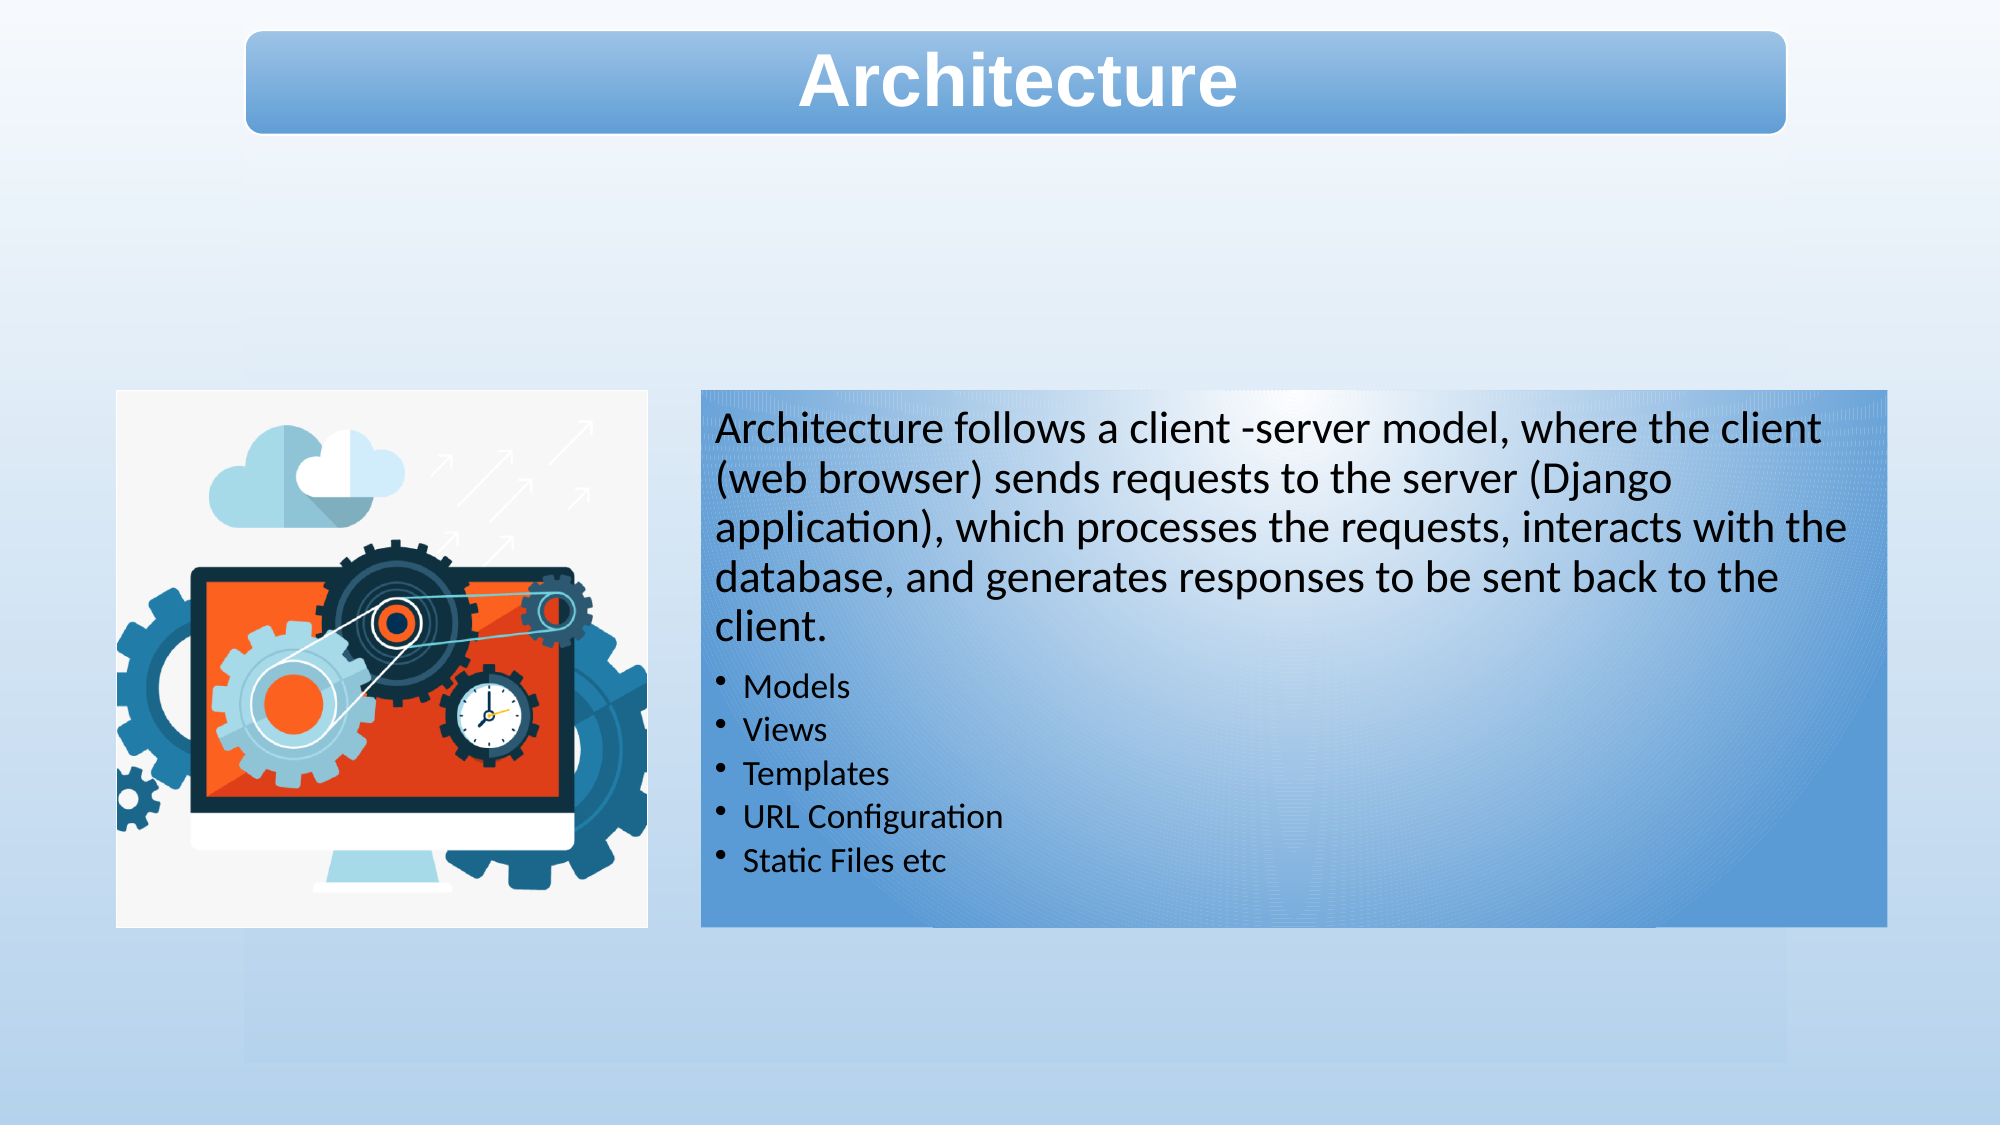

Architecture follows a client -server model, where the client (web browser) sends requests to the server (Django application), which processes the requests, interacts with the database, and generates responses to be sent back to the client.
Models
Views
Templates
URL Configuration
Static Files etc
Architecture